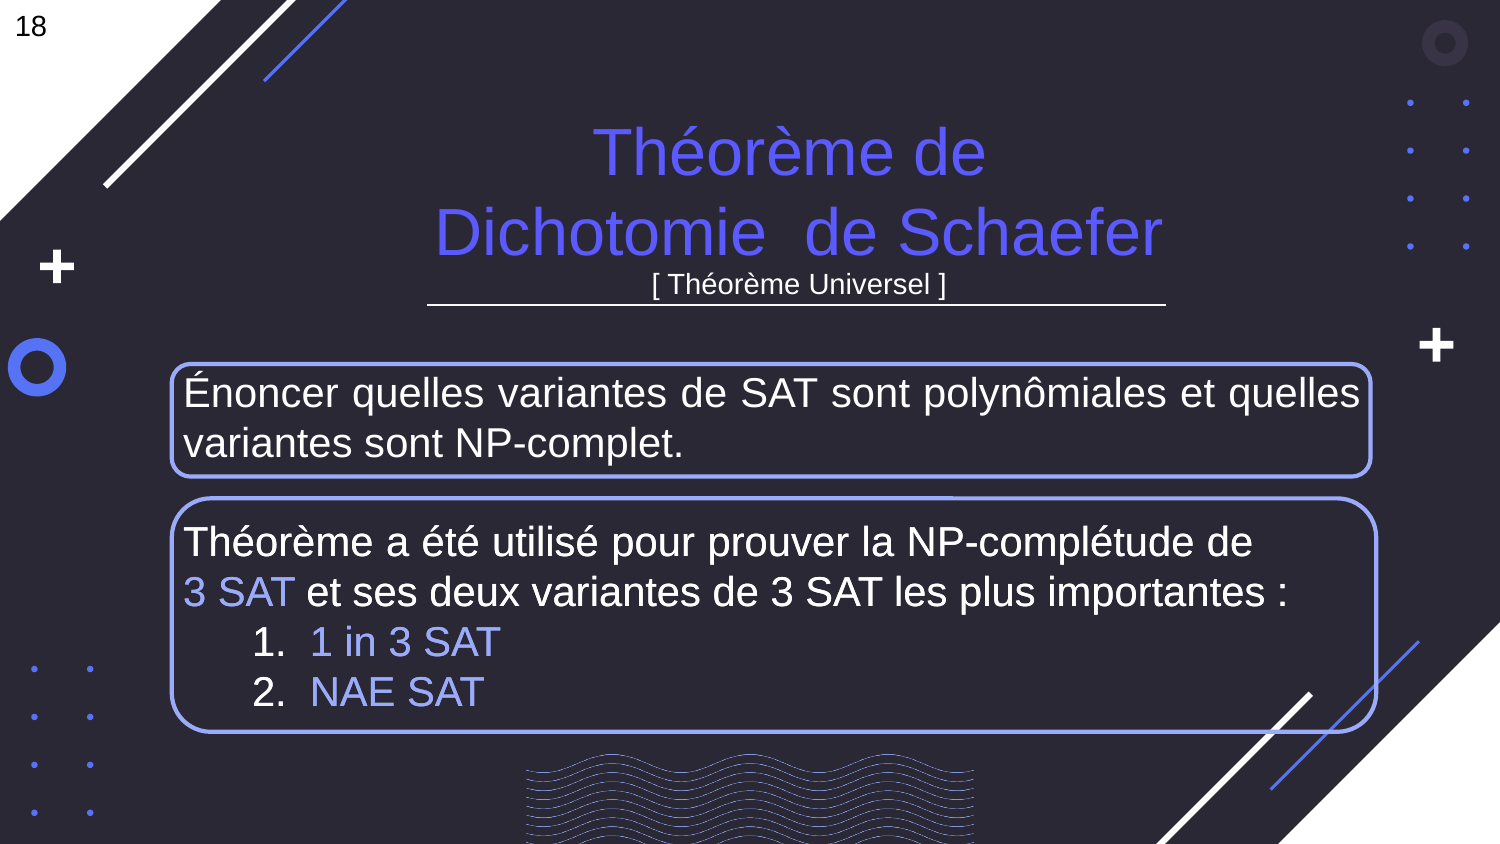

18
Théorème de
Dichotomie  de Schaefer
[ Théorème Universel ]

Énoncer quelles variantes de SAT sont polynômiales et quelles variantes sont NP-complet.

Théorème a été utilisé pour prouver la NP-complétude de 3 3 3 3 SAT et ses deux variantes de 3 SAT les plus importantes :
      1.  1 in 3 SAT
      2.  NAE SAT
Théorème a été utilisé pour prouver la NP-complétude de 3 3 3 3 SAT et ses deux variantes de 3 SAT les plus importantes :
      1.  1 in 3 SAT
      2.  NAE SAT